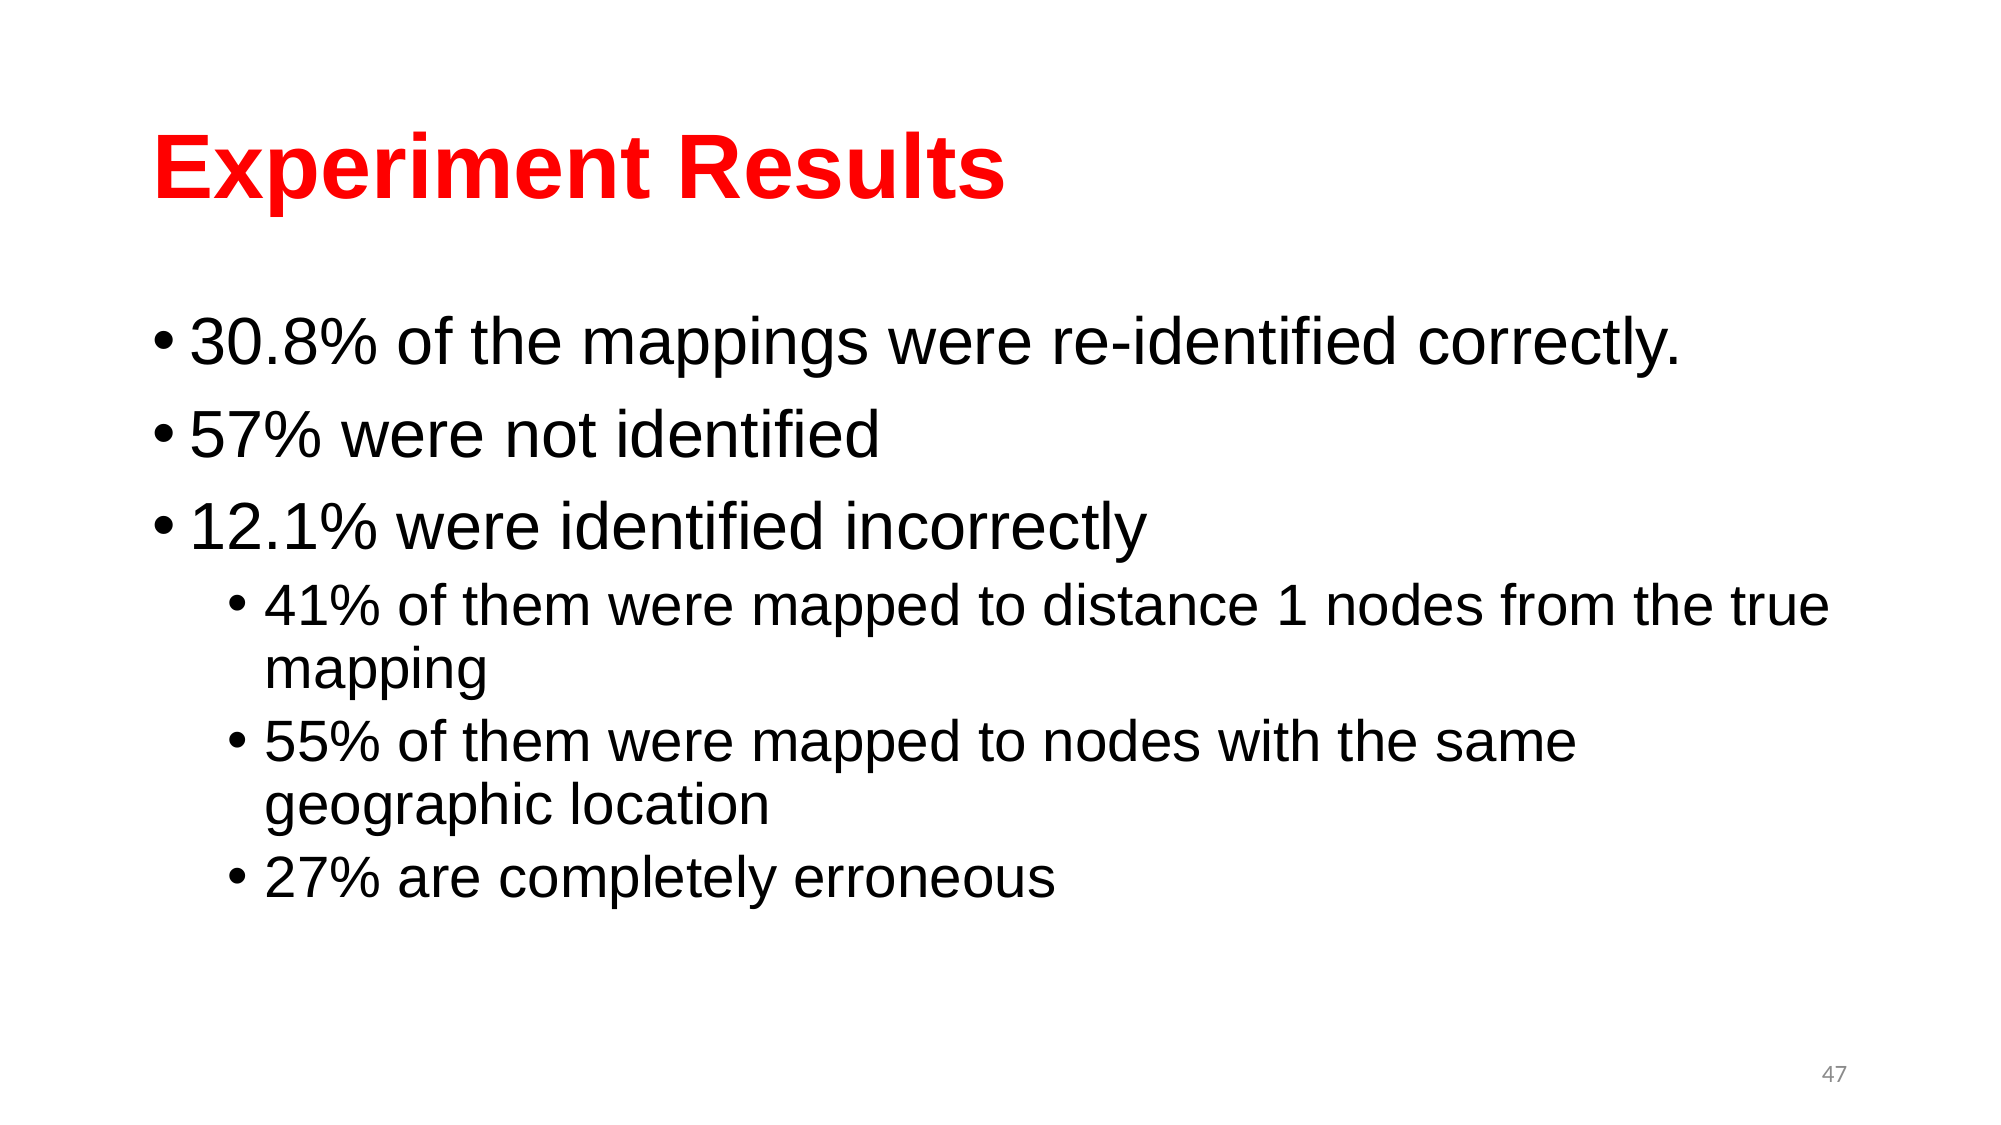

# Experiment Results
30.8% of the mappings were re-identified correctly.
57% were not identified
12.1% were identified incorrectly
41% of them were mapped to distance 1 nodes from the true mapping
55% of them were mapped to nodes with the same geographic location
27% are completely erroneous

47